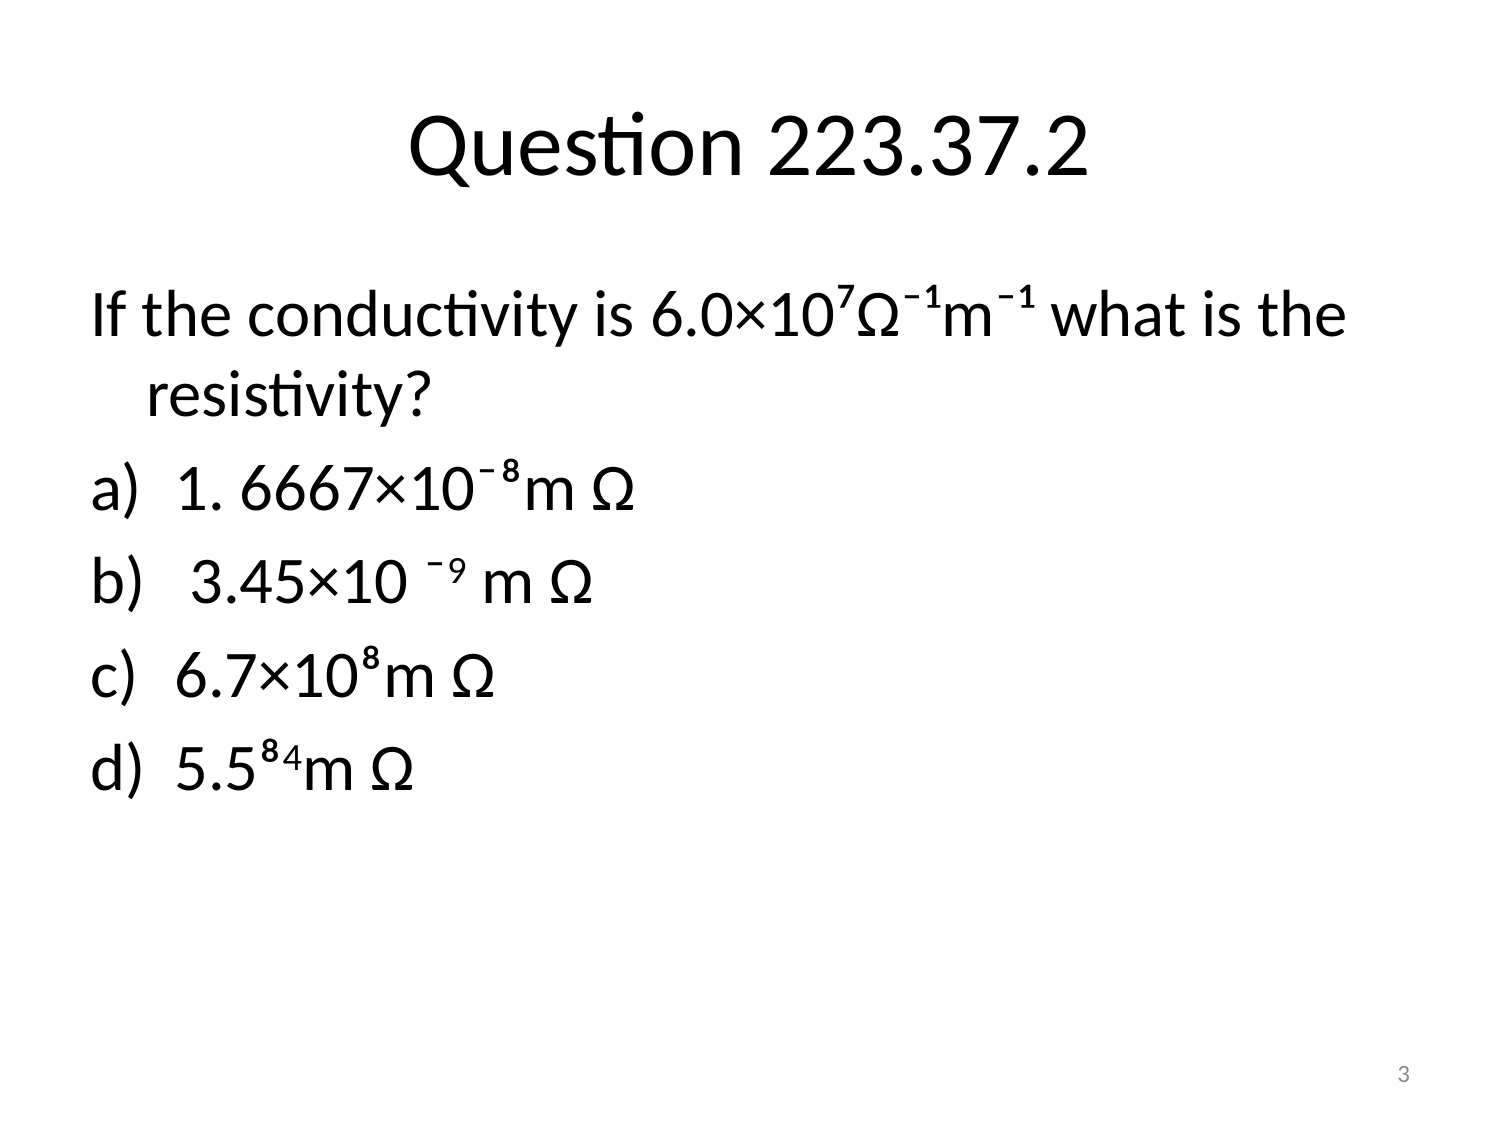

# Question 223.37.2
If the conductivity is 6.0×10⁷Ω⁻¹m⁻¹ what is the resistivity?
1. 6667×10⁻⁸m Ω
 3.45×10 ⁻9 m Ω
6.7×10⁸m Ω
5.5⁸4m Ω
3